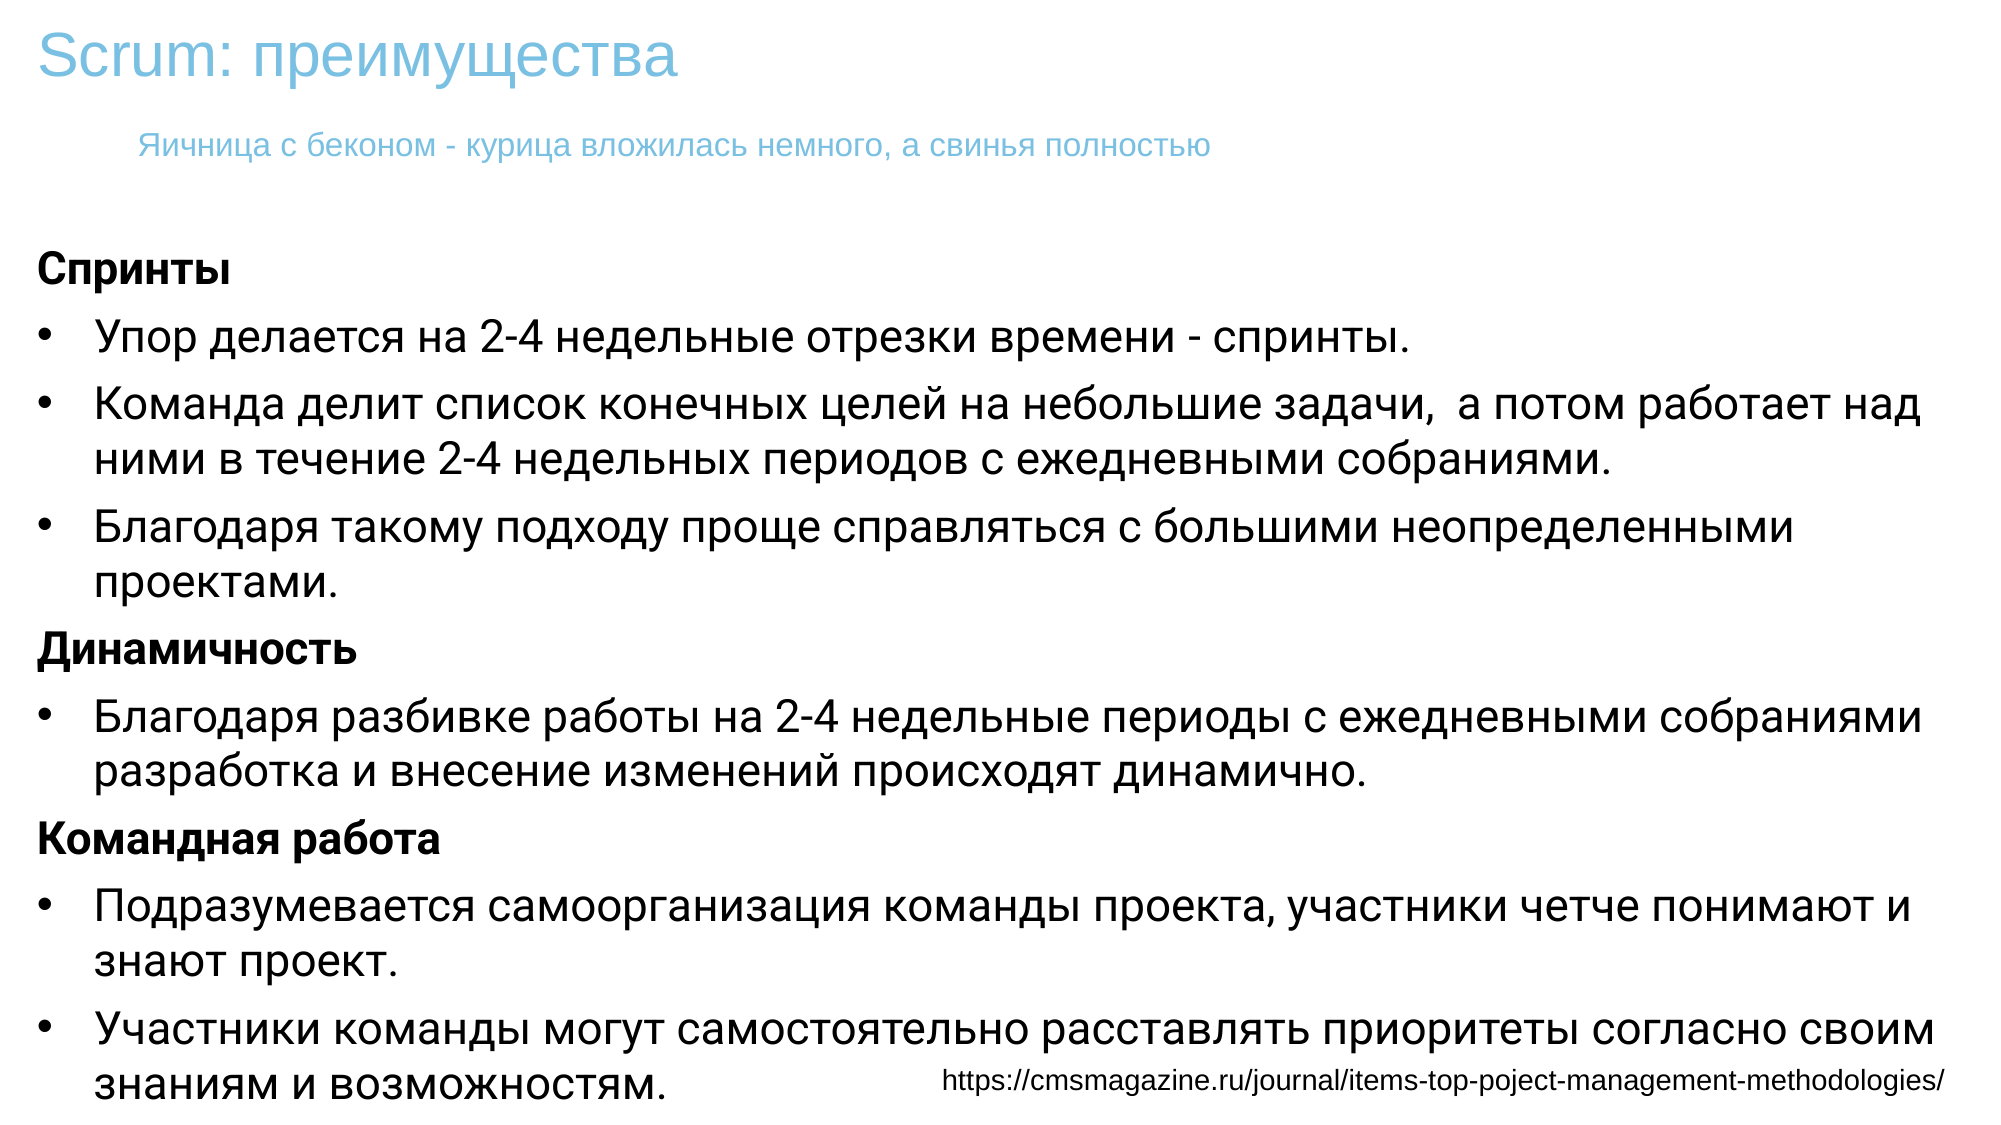

# Scrum: преимущества
Яичница с беконом - курица вложилась немного, а свинья полностью
Спринты
Упор делается на 2-4 недельные отрезки времени - спринты.
Команда делит список конечных целей на небольшие задачи,  а потом работает над ними в течение 2-4 недельных периодов с ежедневными собраниями.
Благодаря такому подходу проще справляться с большими неопределенными проектами.
Динамичность
Благодаря разбивке работы на 2-4 недельные периоды с ежедневными собраниями разработка и внесение изменений происходят динамично.
Командная работа
Подразумевается самоорганизация команды проекта, участники четче понимают и знают проект.
Участники команды могут самостоятельно расставлять приоритеты согласно своим знаниям и возможностям.
https://cmsmagazine.ru/journal/items-top-poject-management-methodologies/